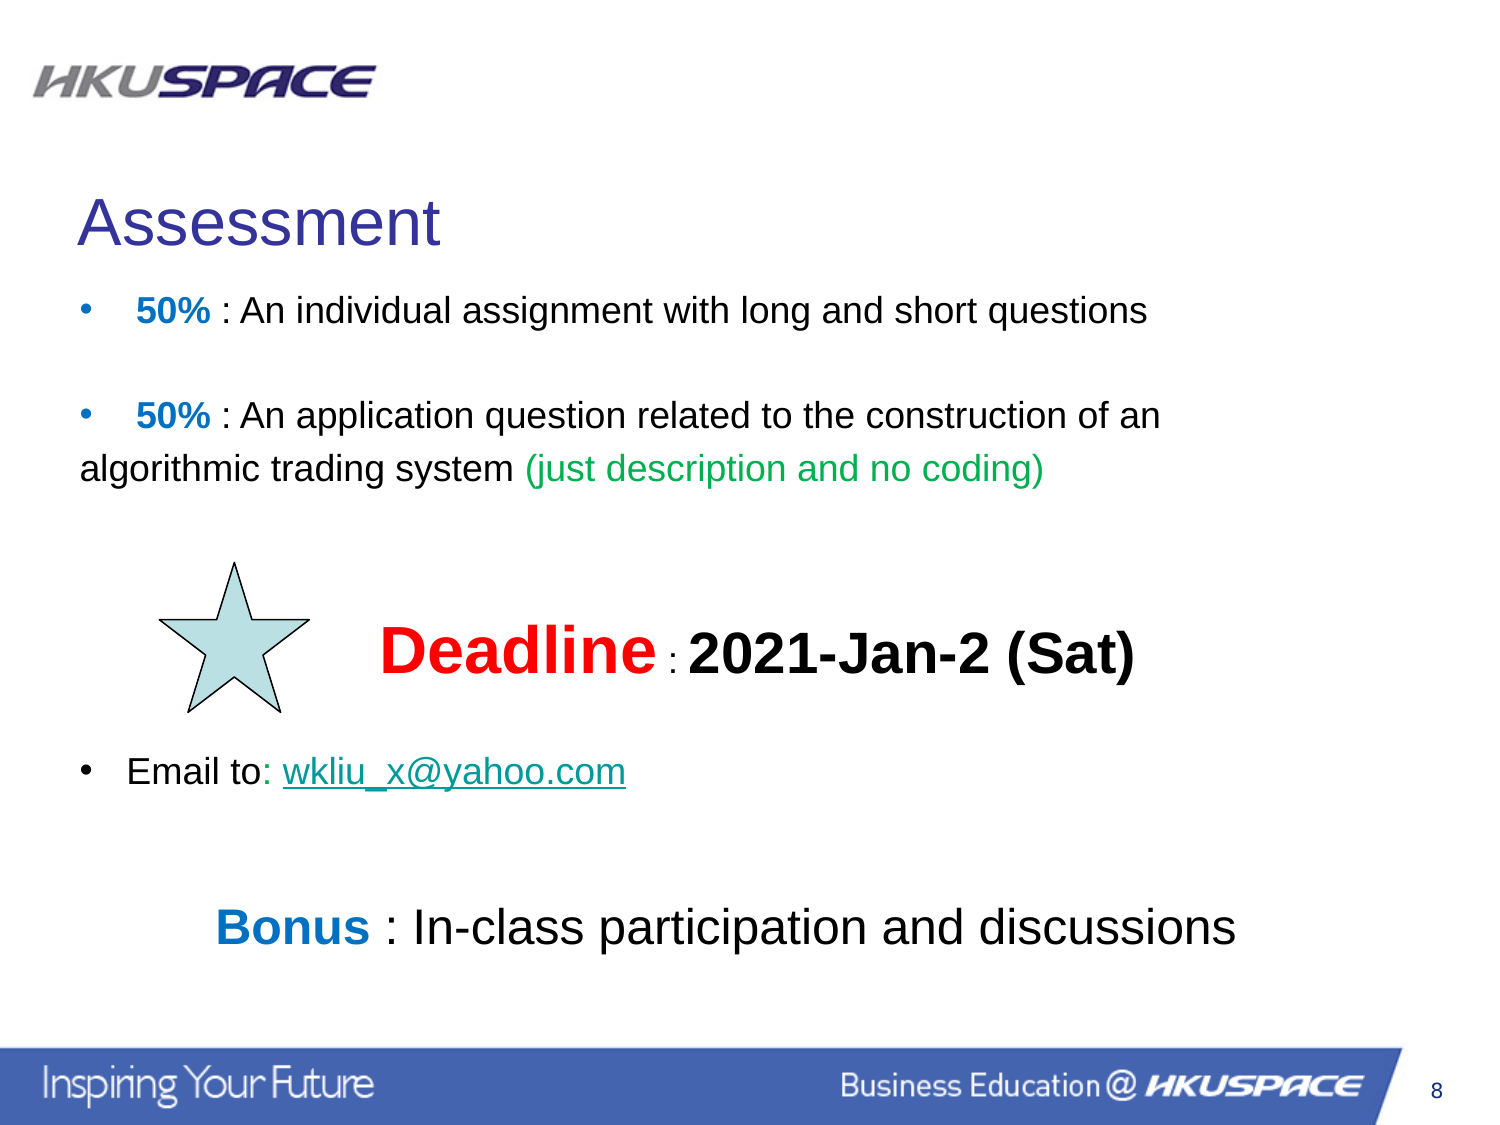

Assessment
50% : An individual assignment with long and short questions

50% : An application question related to the construction of an
algorithmic trading system (just description and no coding)

		Deadline : 2021-Jan-2 (Sat)

Email to: wkliu_x@yahoo.com

Bonus : In-class participation and discussions

8